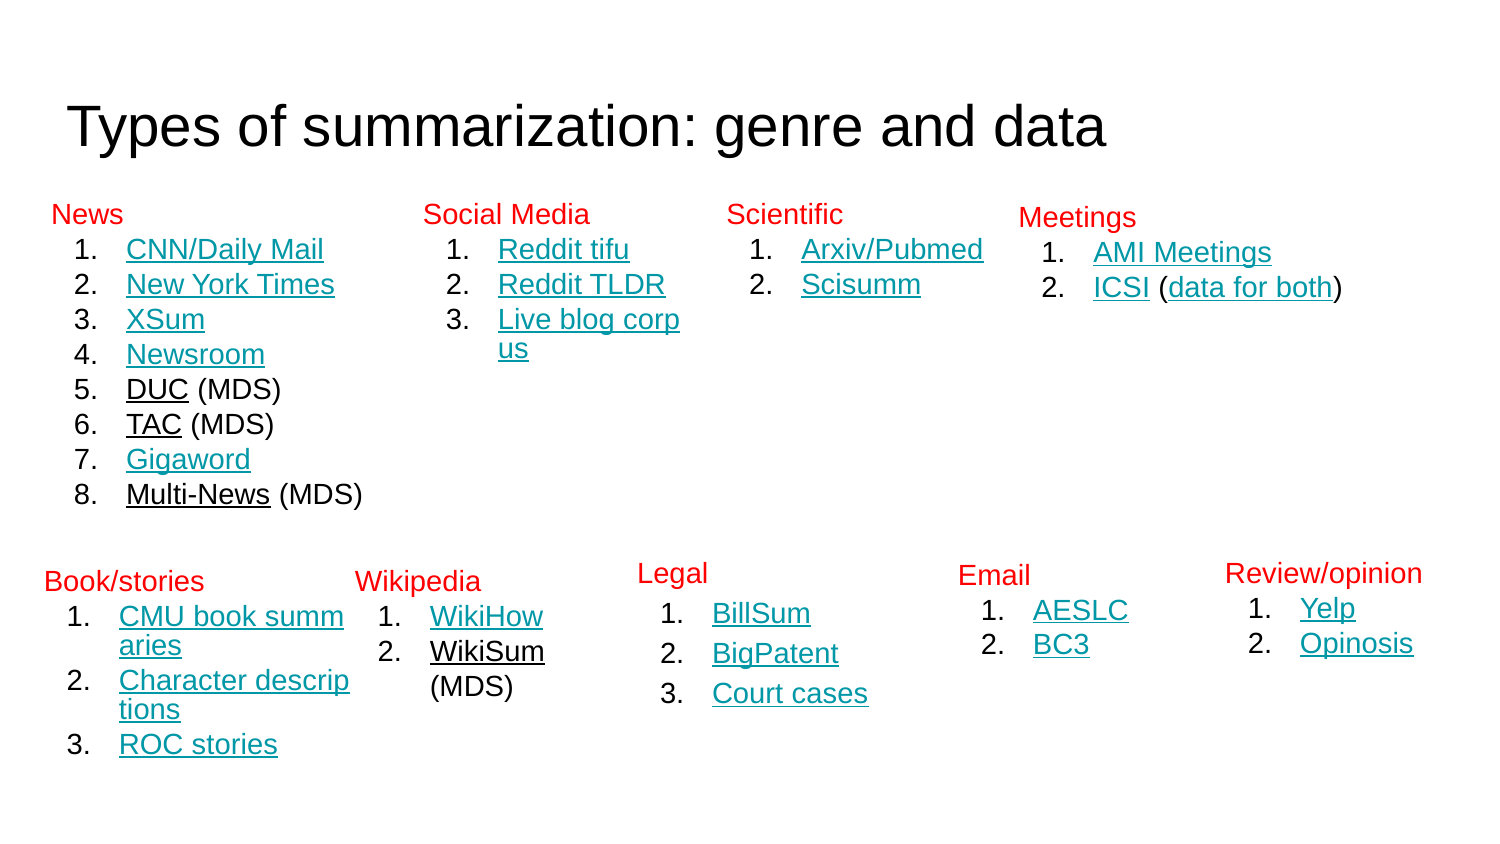

# Types of summarization: genre and data
Scientific
Arxiv/Pubmed
Scisumm
News
CNN/Daily Mail
New York Times
XSum
Newsroom
DUC (MDS)
TAC (MDS)
Gigaword
Multi-News (MDS)
Social Media
Reddit tifu
Reddit TLDR
Live blog corpus
Meetings
AMI Meetings
ICSI (data for both)
Legal
BillSum
BigPatent
Court cases

Review/opinion
Yelp
Opinosis
Email
AESLC
BC3
Book/stories
CMU book summaries
Character descriptions
ROC stories
Wikipedia
WikiHow
WikiSum (MDS)